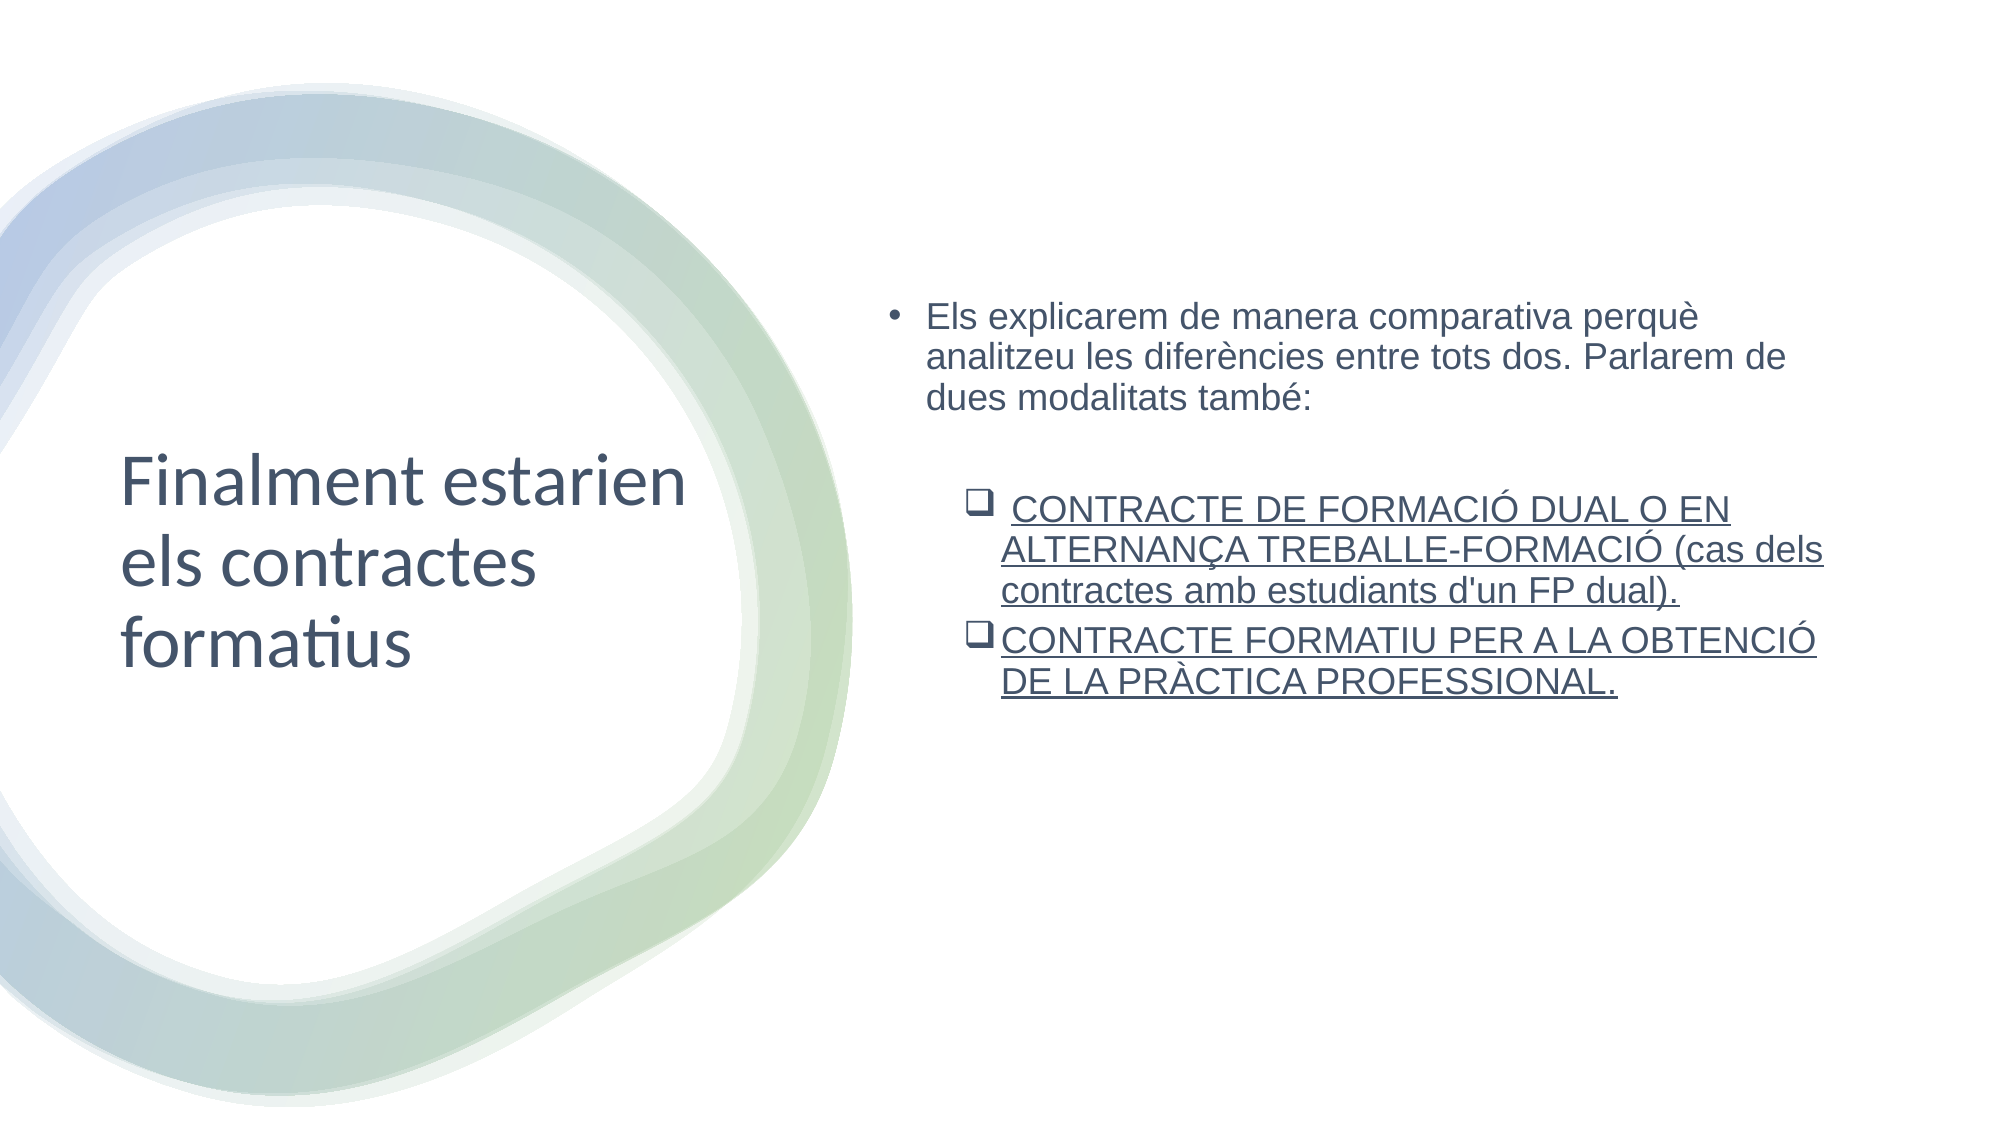

Els explicarem de manera comparativa perquè analitzeu les diferències entre tots dos. Parlarem de dues modalitats també:

 CONTRACTE DE FORMACIÓ DUAL O EN ALTERNANÇA TREBALLE-FORMACIÓ (cas dels contractes amb estudiants d'un FP dual).
CONTRACTE FORMATIU PER A LA OBTENCIÓ DE LA PRÀCTICA PROFESSIONAL.

# Finalment estarien els contractes formatius